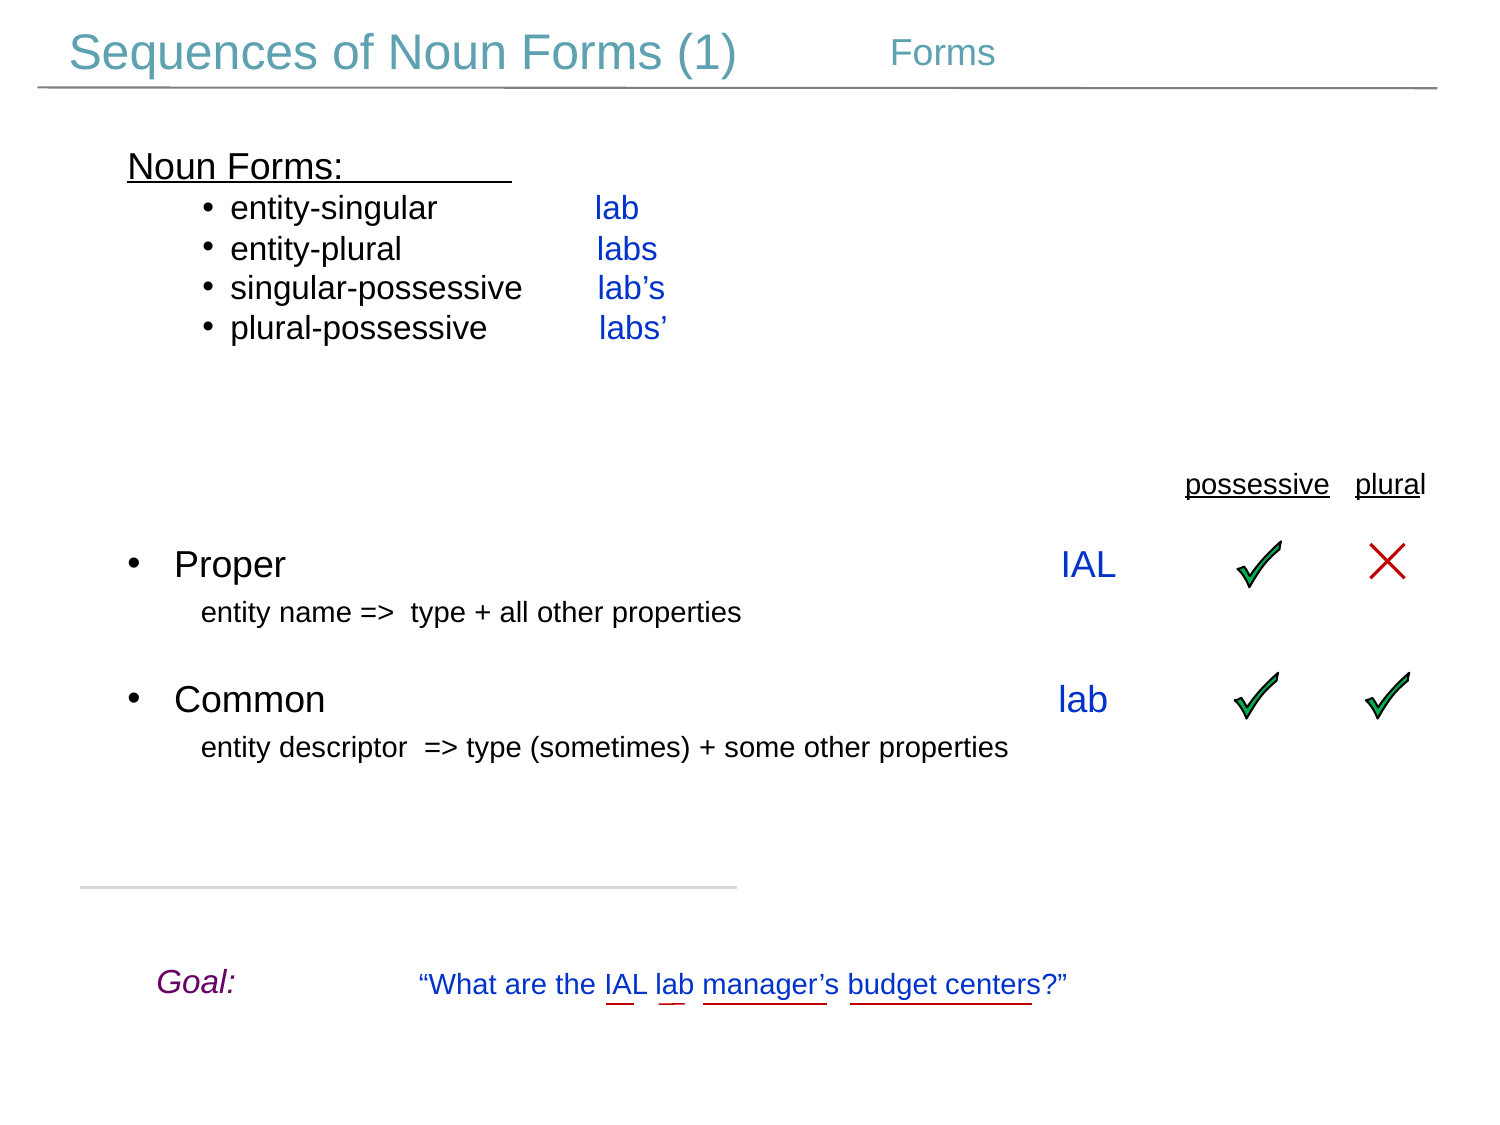

Sequences of Noun Forms (1)
Forms
Noun Forms:
entity-singular                 lab
entity-plural                     labs
singular-possessive        lab’s
plural-possessive            labs’

possessive   plural
Proper                                                                          IAL
       entity name =>  type + all other properties

Common                                                                      lab
       entity descriptor  => type (sometimes) + some other properties

Goal:
“What are the IAL lab manager’s budget centers?”